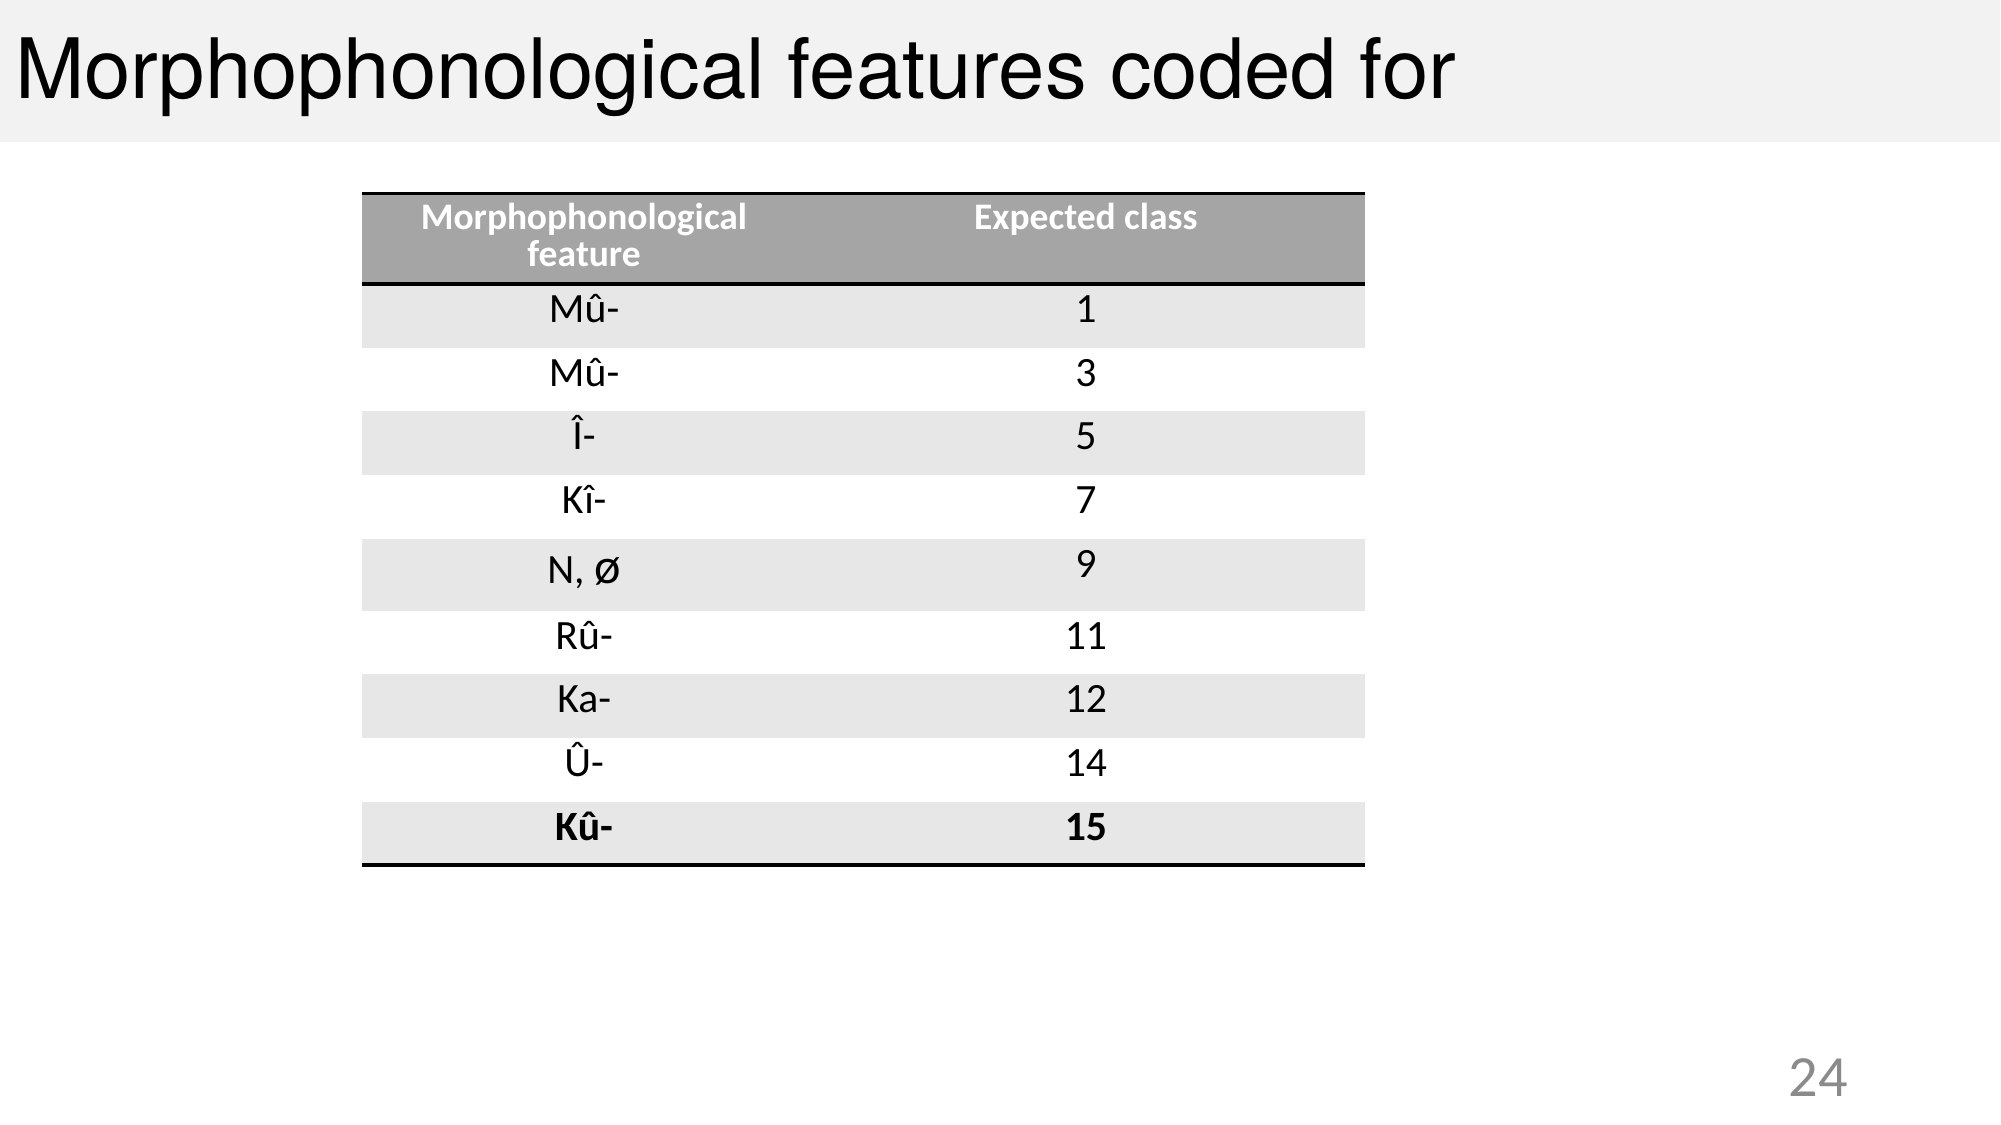

# Morphophonological features coded for

| Morphophonological feature | Expected class |
| --- | --- |
| Mû- | 1 |
| Mû- | 3 |
| Î- | 5 |
| Kî- | 7 |
| N, ø | 9 |
| Rû- | 11 |
| Ka- | 12 |
| Û- | 14 |
| Kû- | 15 |
24